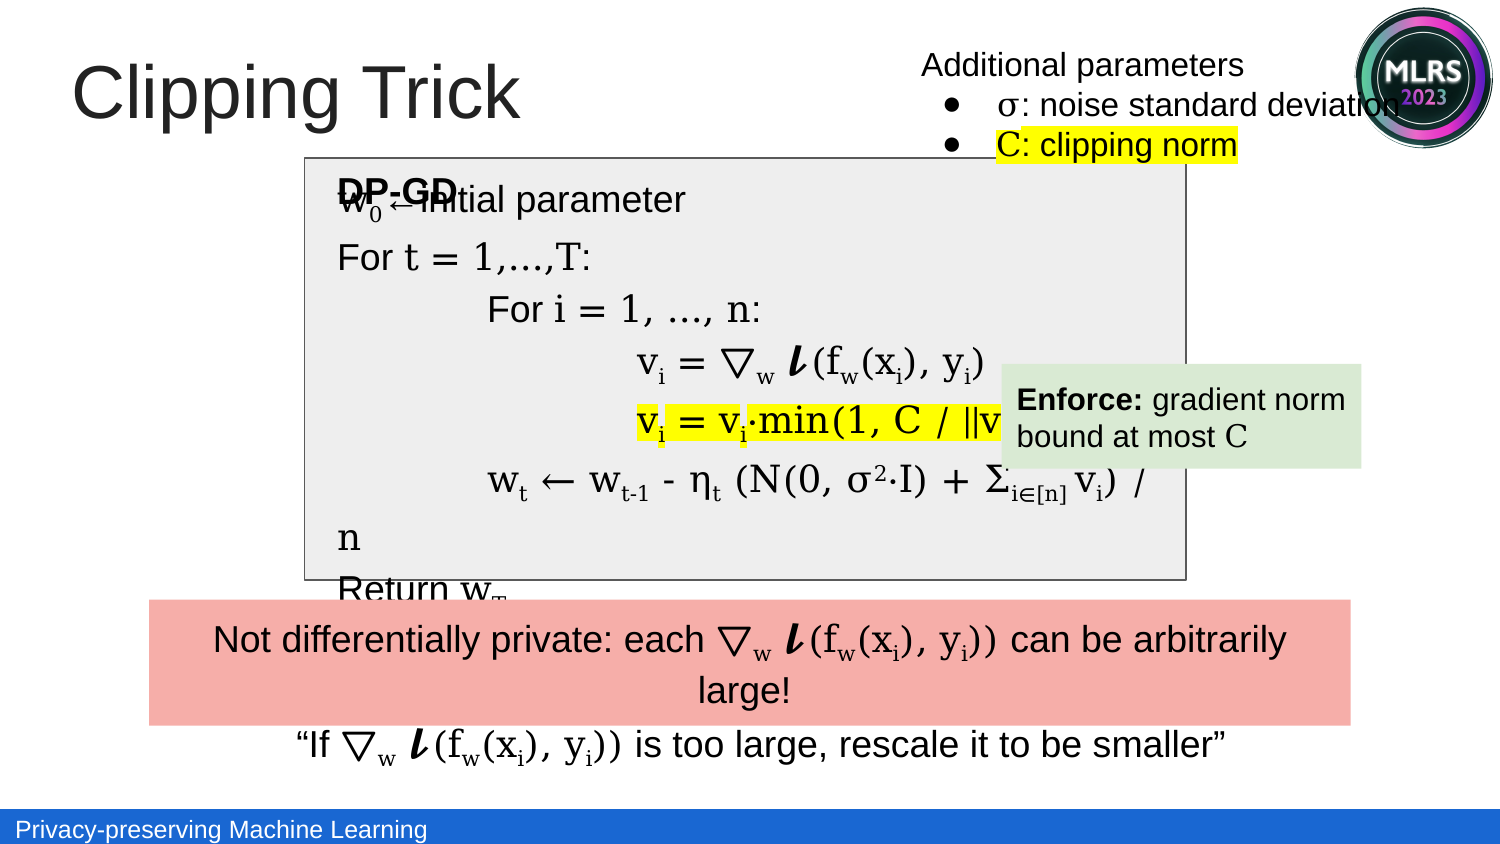

Additional parameters
σ: noise standard deviation
C: clipping norm

Clipping Trick
DP-GD

w0←initial parameter
For t = 1,...,T:
	For i = 1, ..., n:
		vi = ⛛w 𝓵(fw(xi), yi)
		vi = vi⋅min(1, C / ||vi||2)
	wt ← wt-1 - ηt (N(0, σ2⋅I) + Σi∈[n] vi) / n
Return wT
Enforce: gradient norm bound at most C
Not differentially private: each ⛛w 𝓵(fw(xi), yi)) can be arbitrarily large!
“If ⛛w 𝓵(fw(xi), yi)) is too large, rescale it to be smaller”